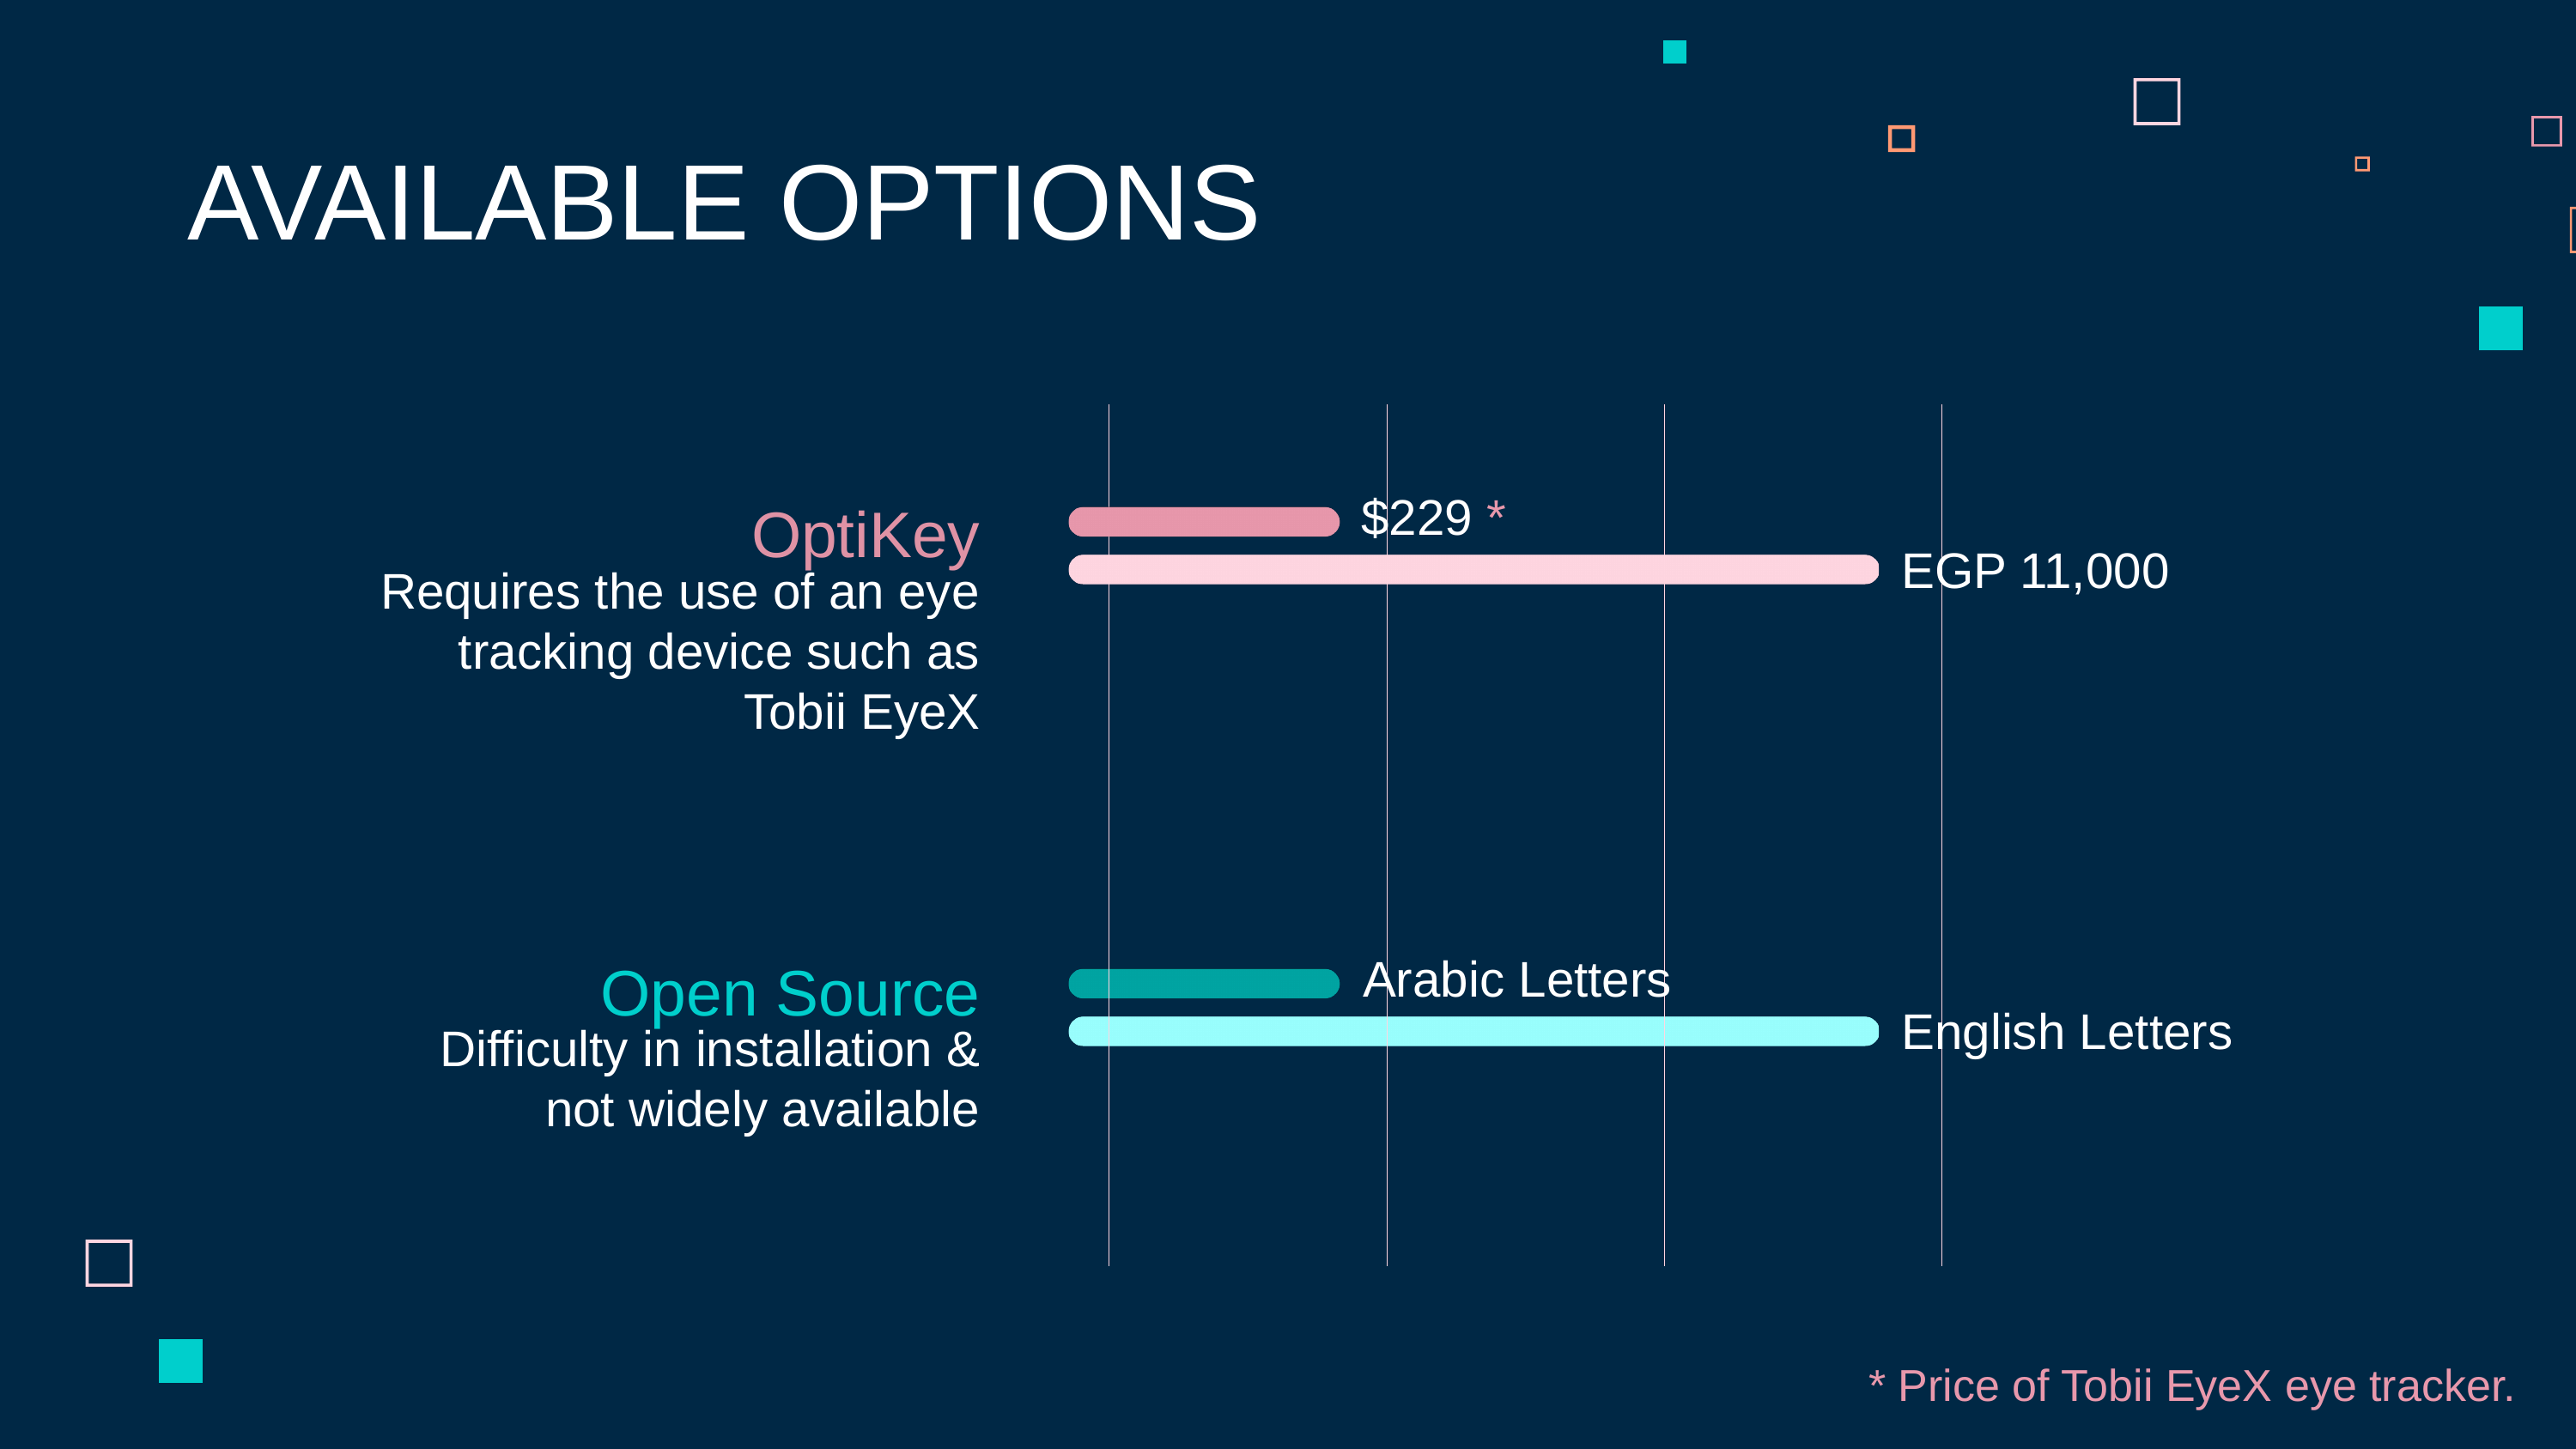

AVAILABLE OPTIONS

$229 *
OptiKey

EGP 11,000
Requires the use of an eye tracking device such as Tobii EyeX
Arabic Letters
Open Source

English Letters
Difficulty in installation &
not widely available

* Price of Tobii EyeX eye tracker.